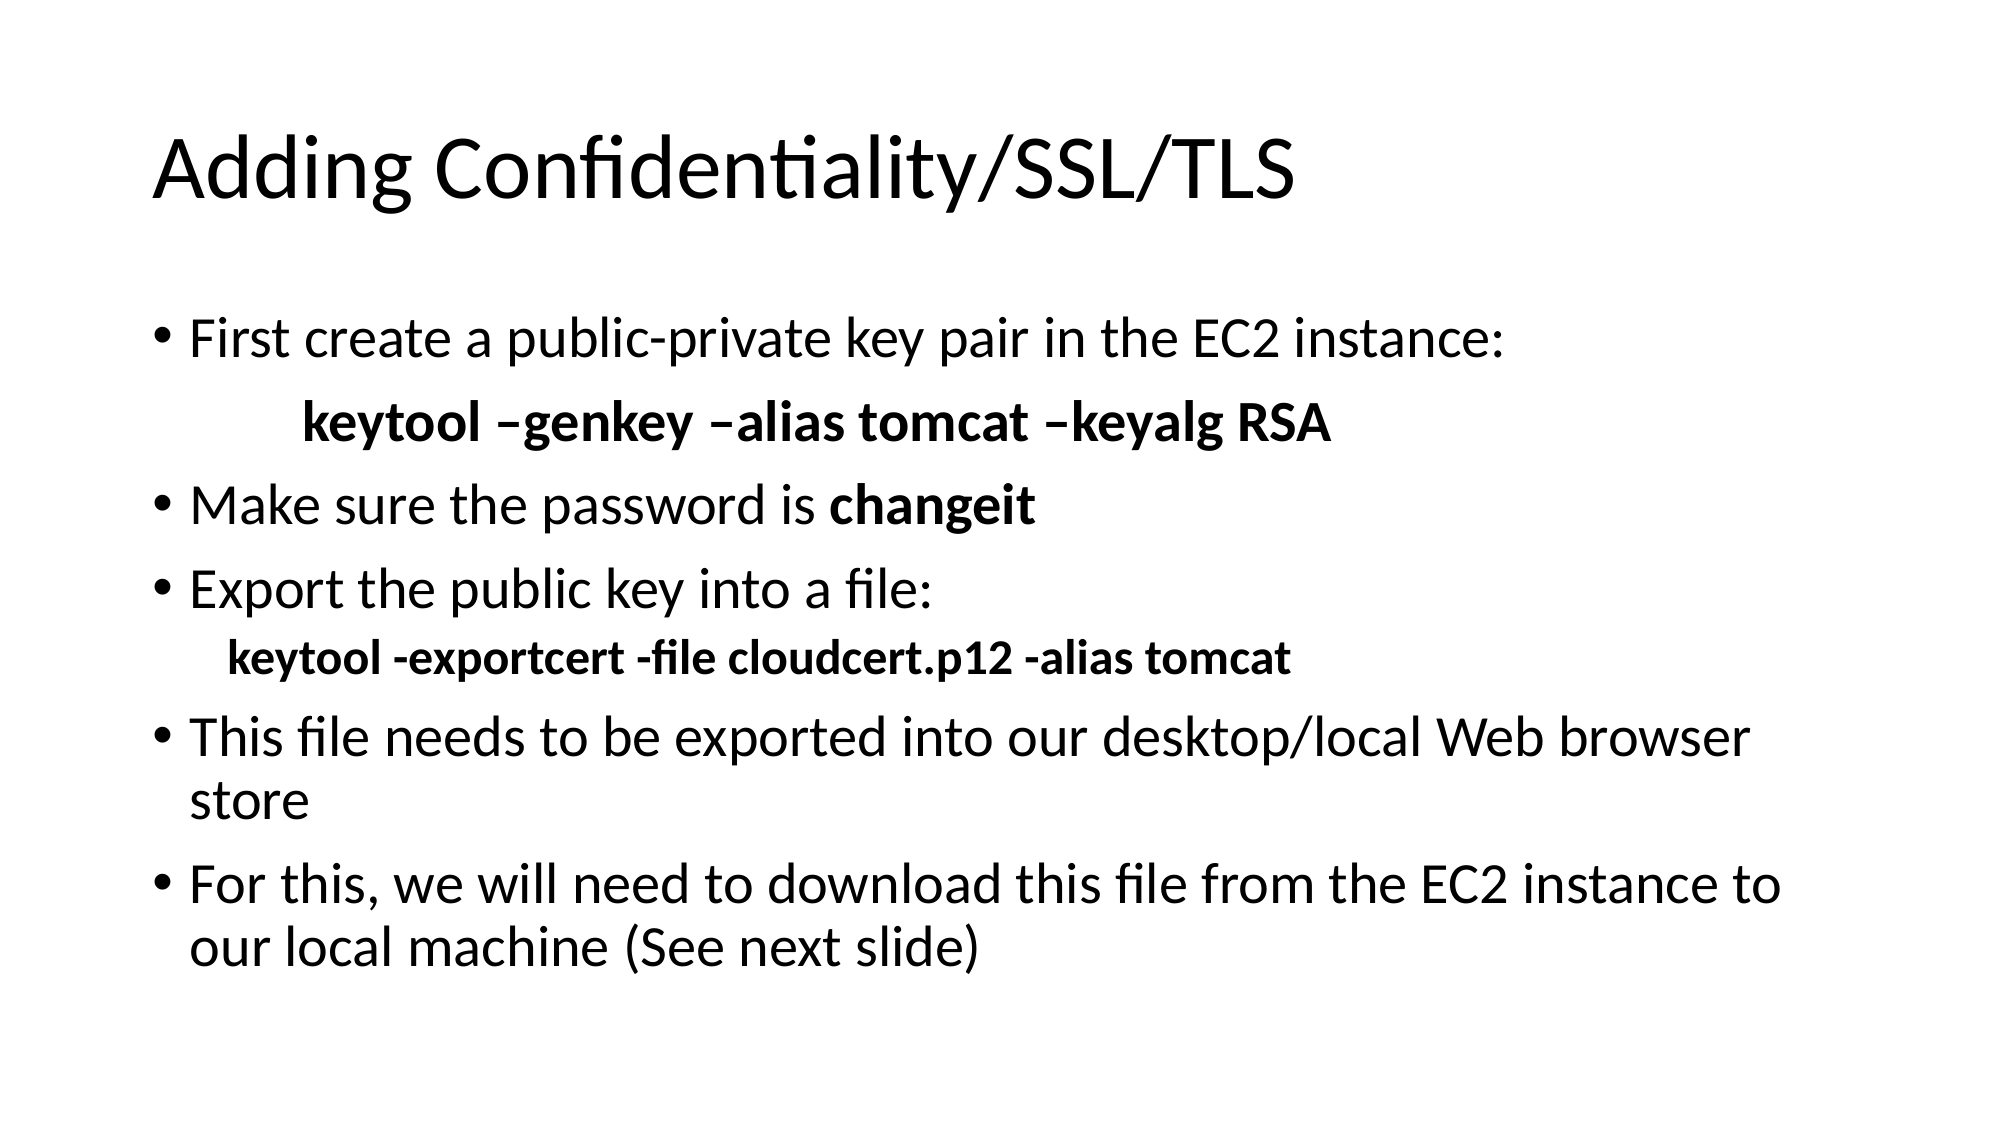

# Adding Confidentiality/SSL/TLS
First create a public-private key pair in the EC2 instance:
	keytool –genkey –alias tomcat –keyalg RSA
Make sure the password is changeit
Export the public key into a file:
keytool -exportcert -file cloudcert.p12 -alias tomcat
This file needs to be exported into our desktop/local Web browser store
For this, we will need to download this file from the EC2 instance to our local machine (See next slide)